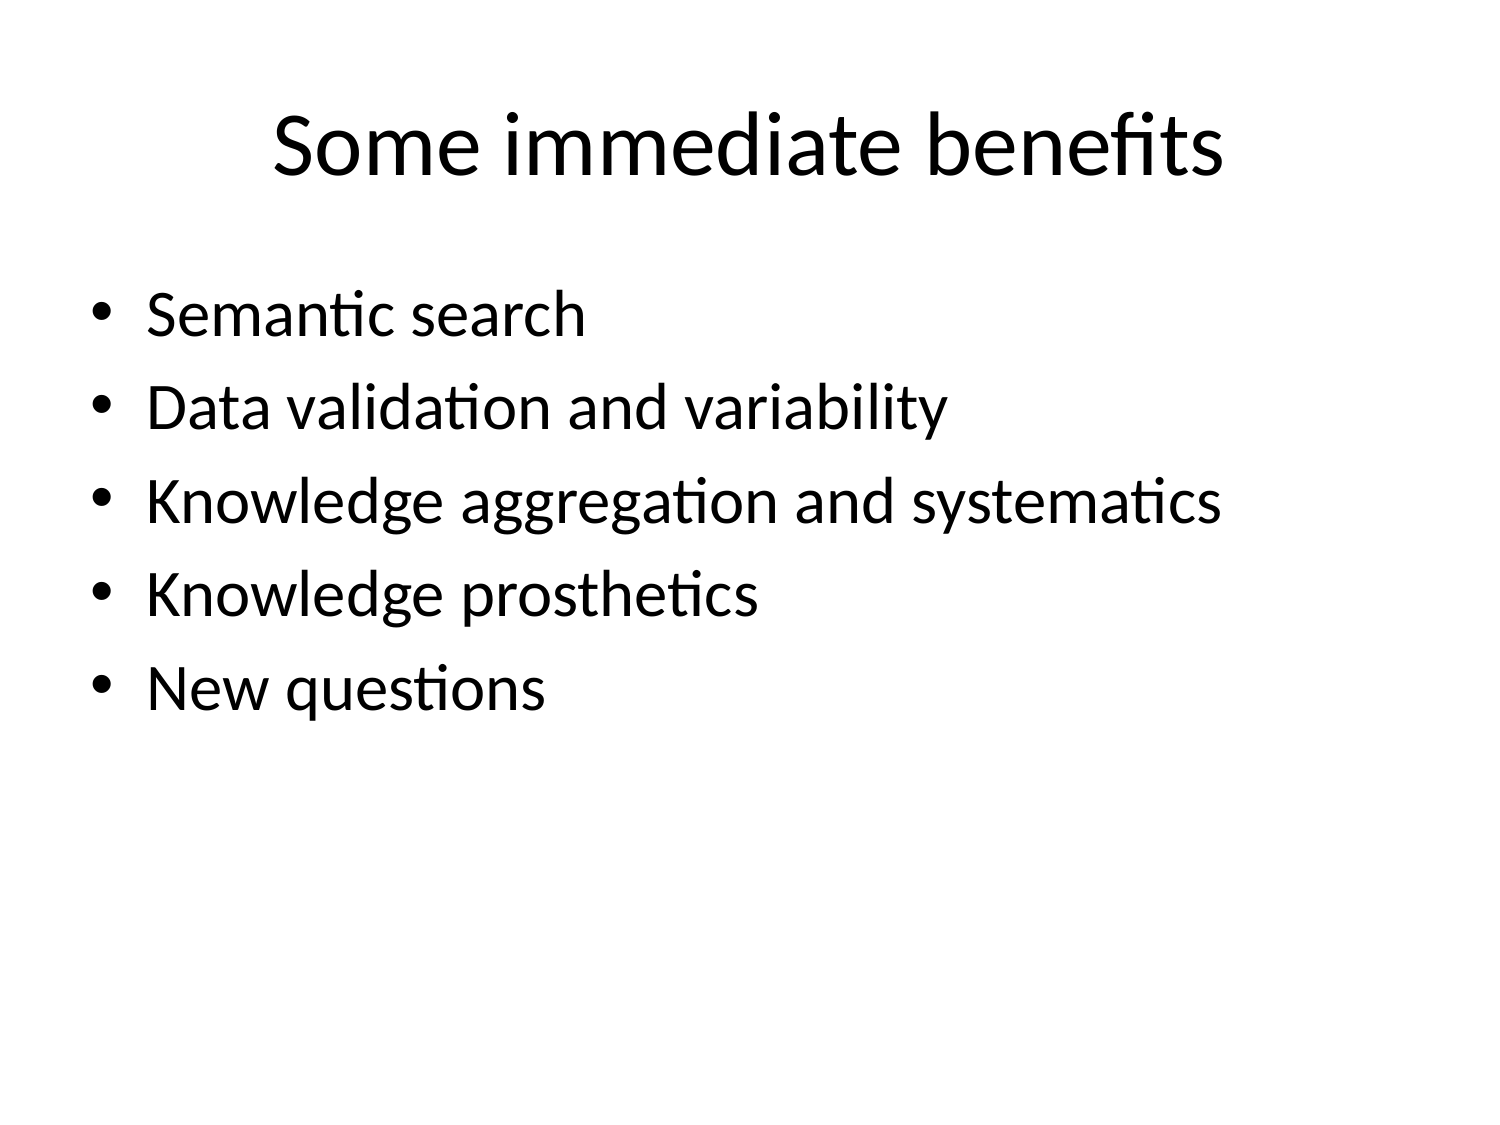

# Some immediate benefits
Semantic search
Data validation and variability
Knowledge aggregation and systematics
Knowledge prosthetics
New questions